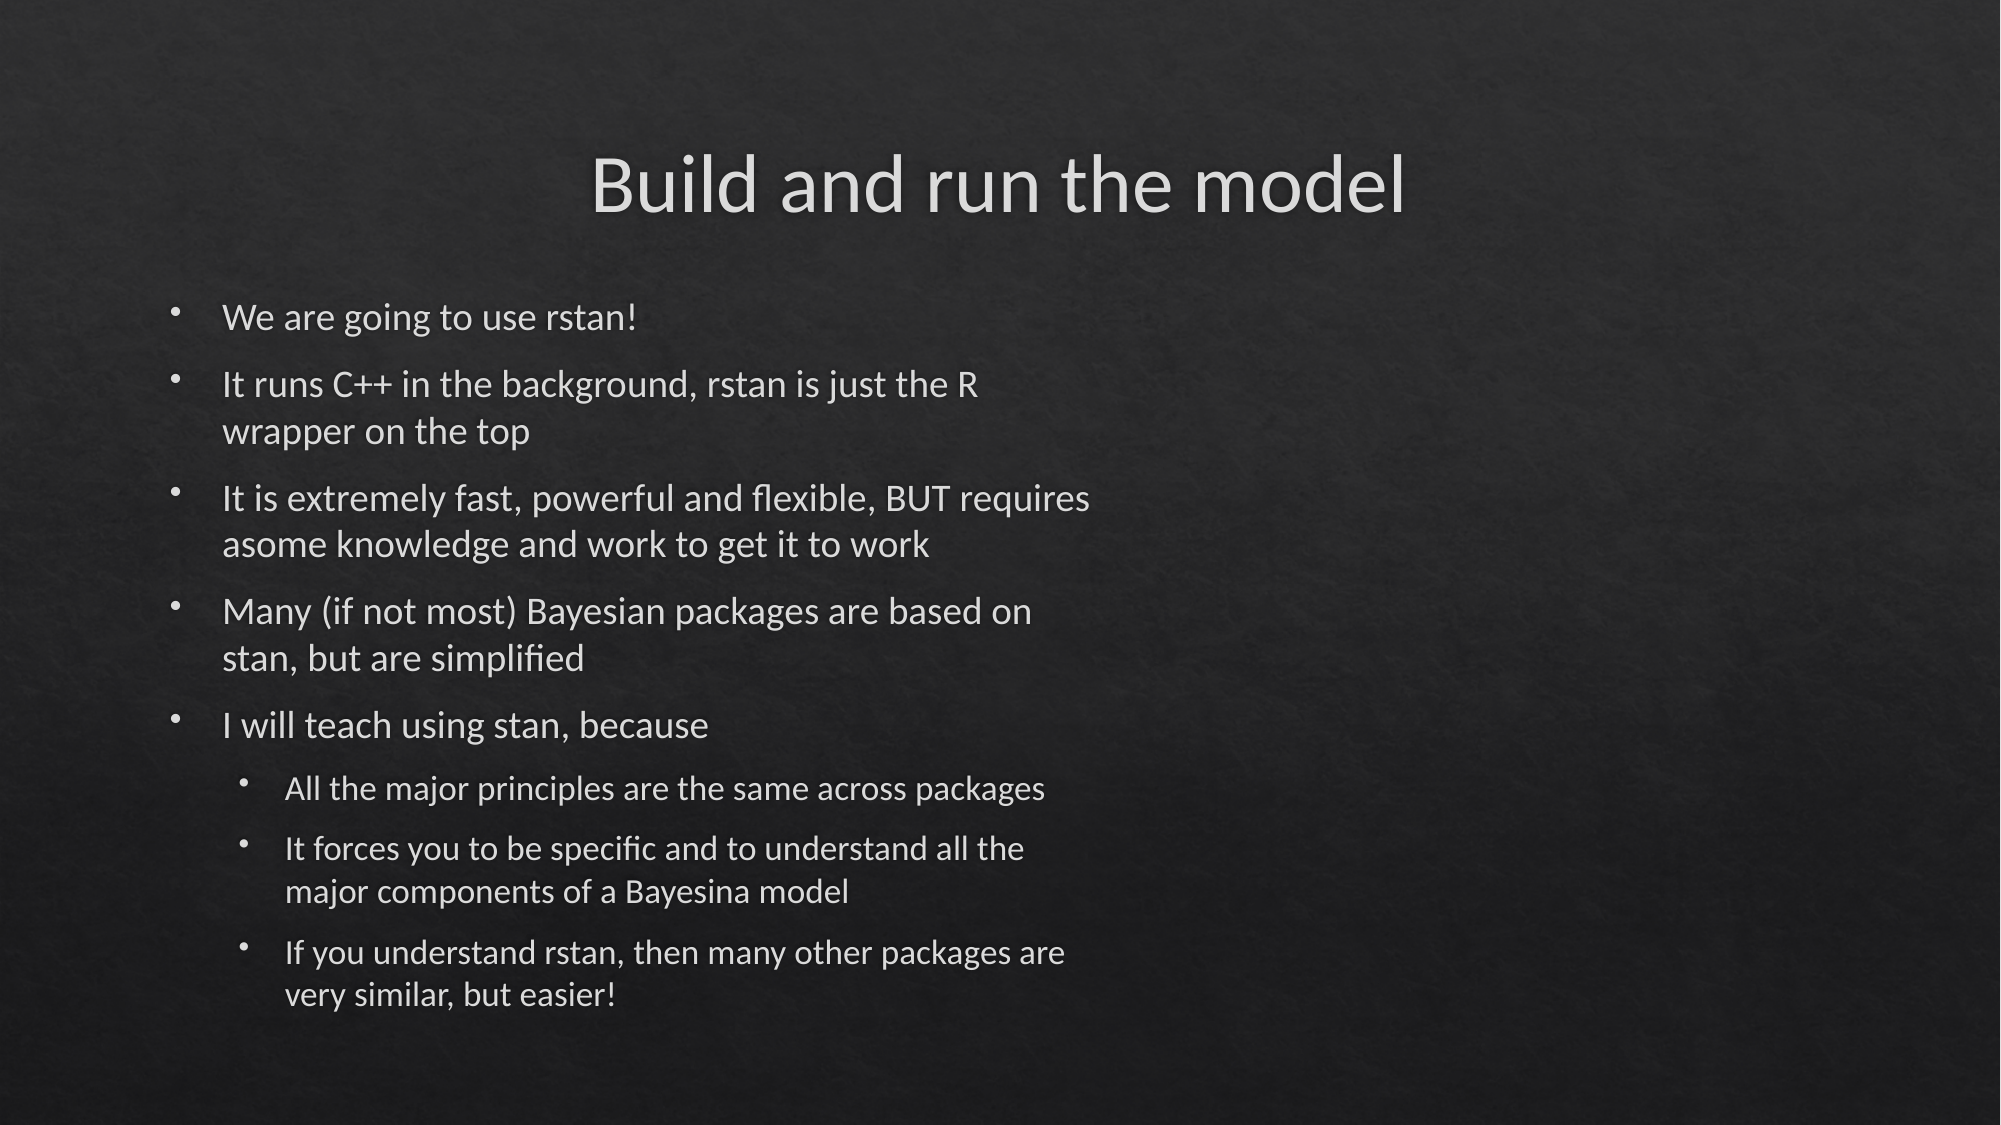

# Build and run the model
We are going to use rstan!
It runs C++ in the background, rstan is just the R wrapper on the top
It is extremely fast, powerful and flexible, BUT requires asome knowledge and work to get it to work
Many (if not most) Bayesian packages are based on stan, but are simplified
I will teach using stan, because
All the major principles are the same across packages
It forces you to be specific and to understand all the major components of a Bayesina model
If you understand rstan, then many other packages are very similar, but easier!